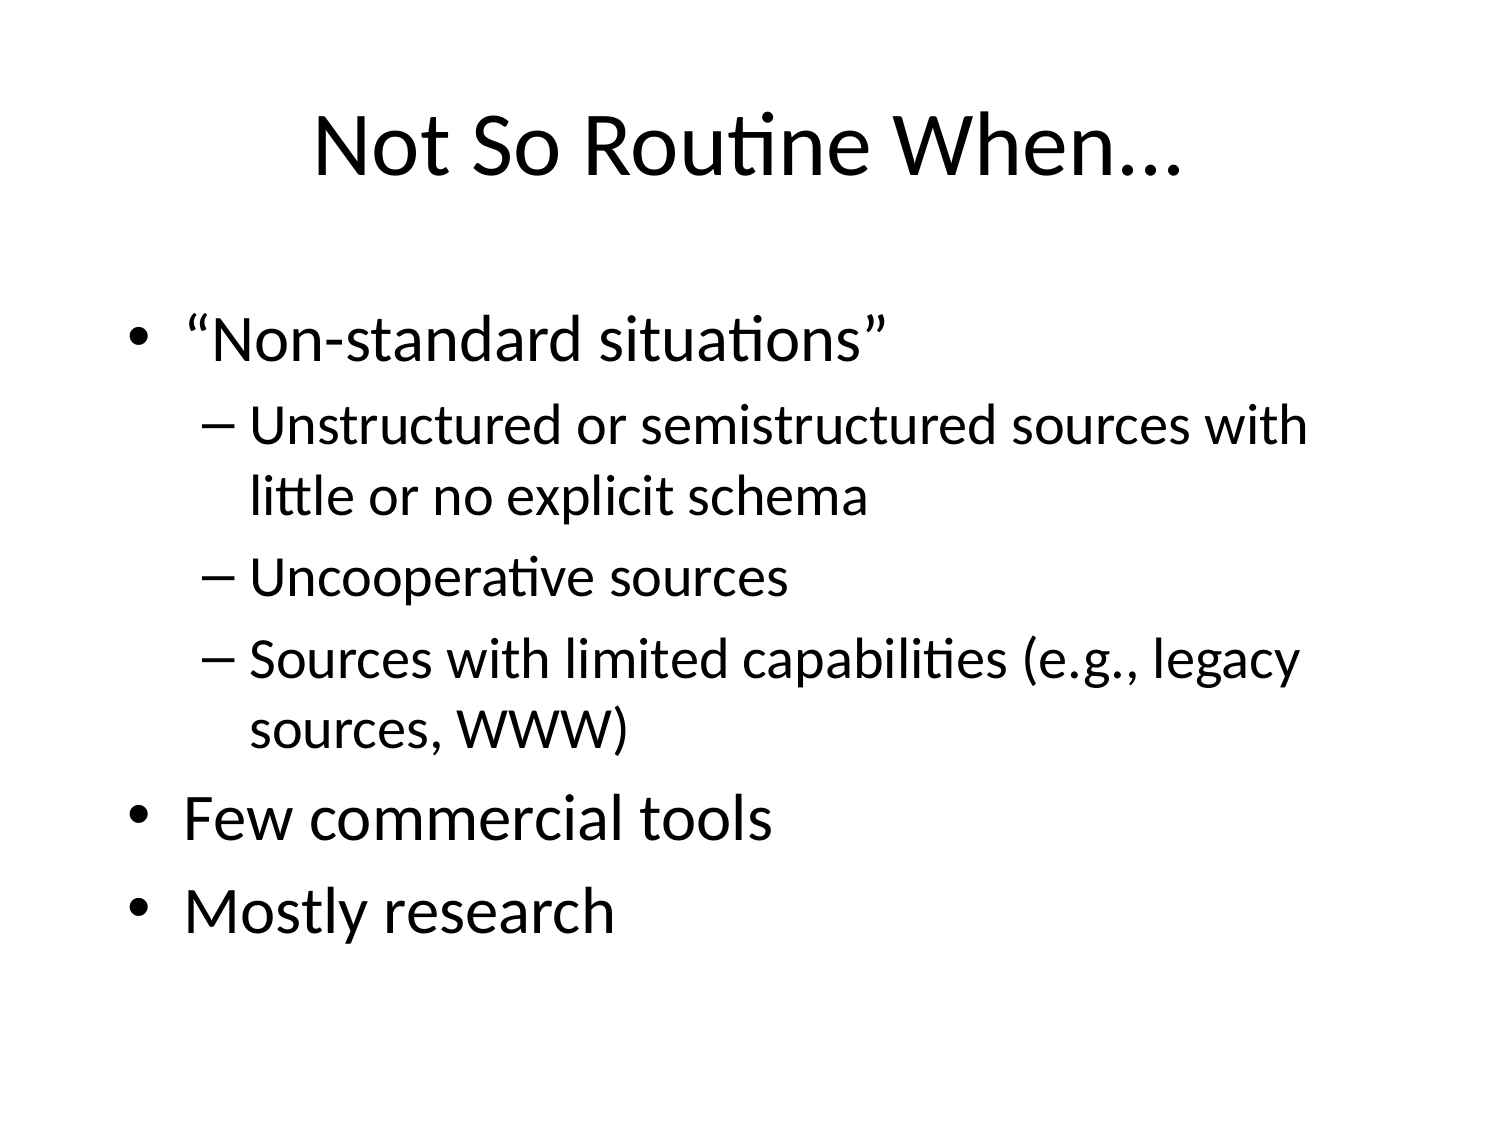

# Not So Routine When...
“Non-standard situations”
Unstructured or semistructured sources with little or no explicit schema
Uncooperative sources
Sources with limited capabilities (e.g., legacy sources, WWW)
Few commercial tools
Mostly research